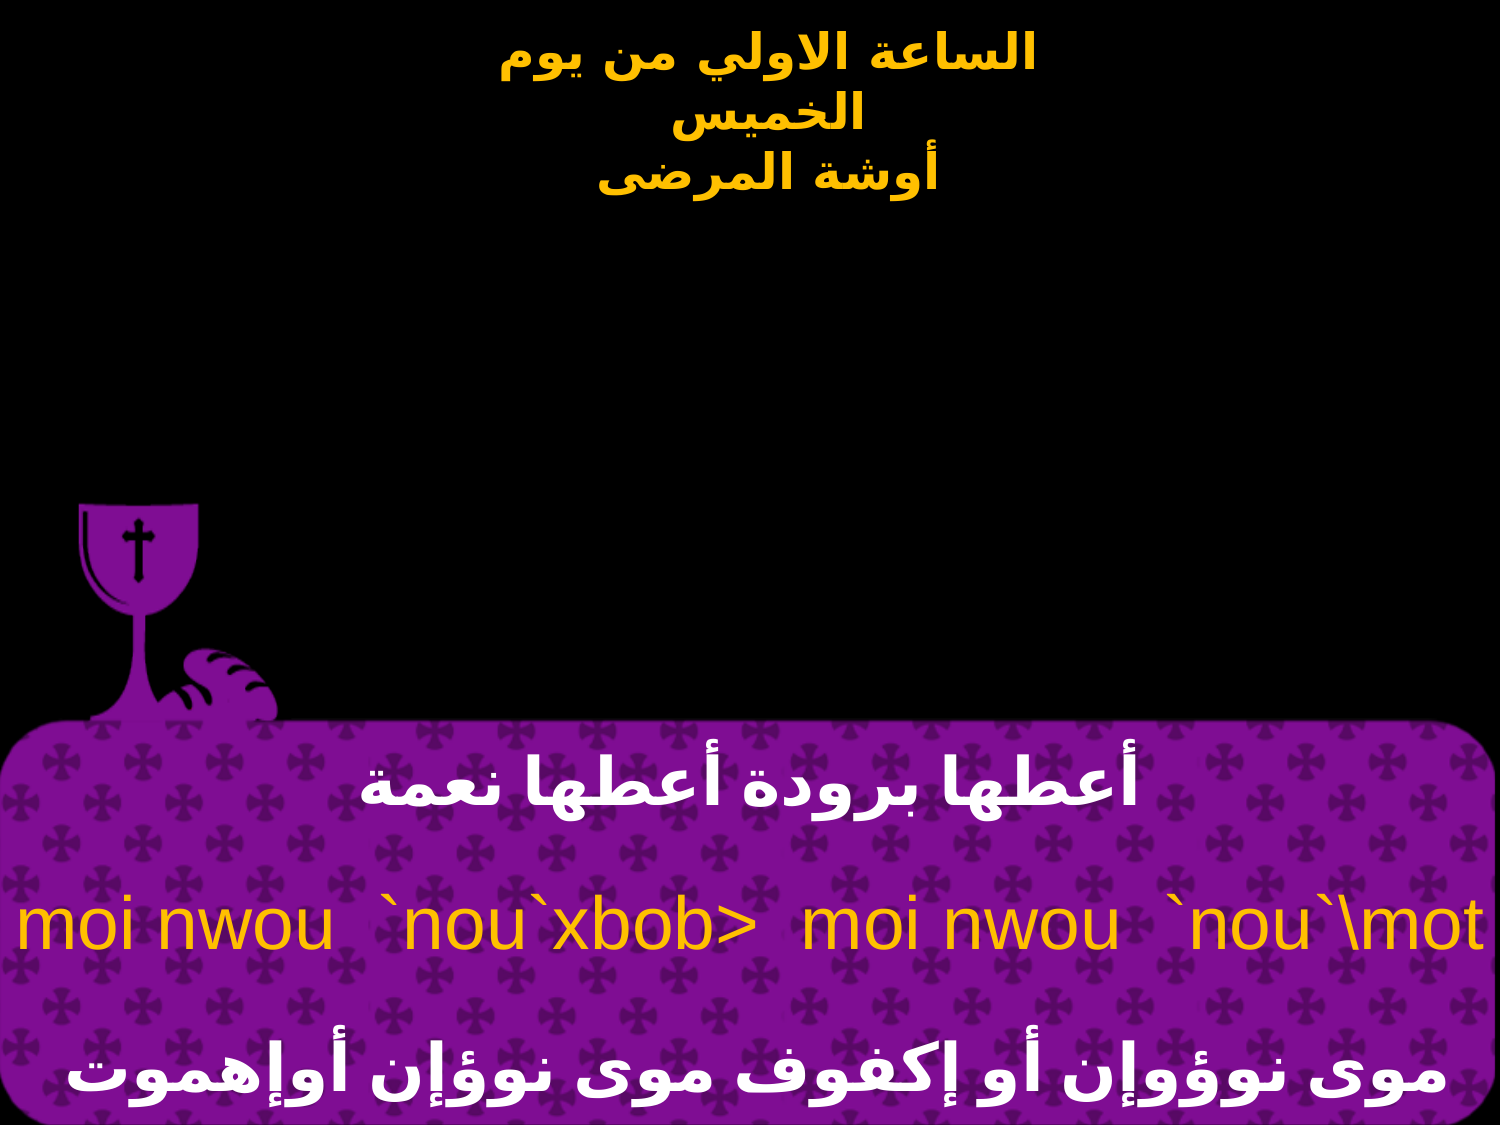

# أعطها برودة أعطها نعمة
moi nwou  `nou`xbob>  moi nwou  `nou`\mot
موى نوؤوإن أو إكفوف موى نوؤإن أوإهموت